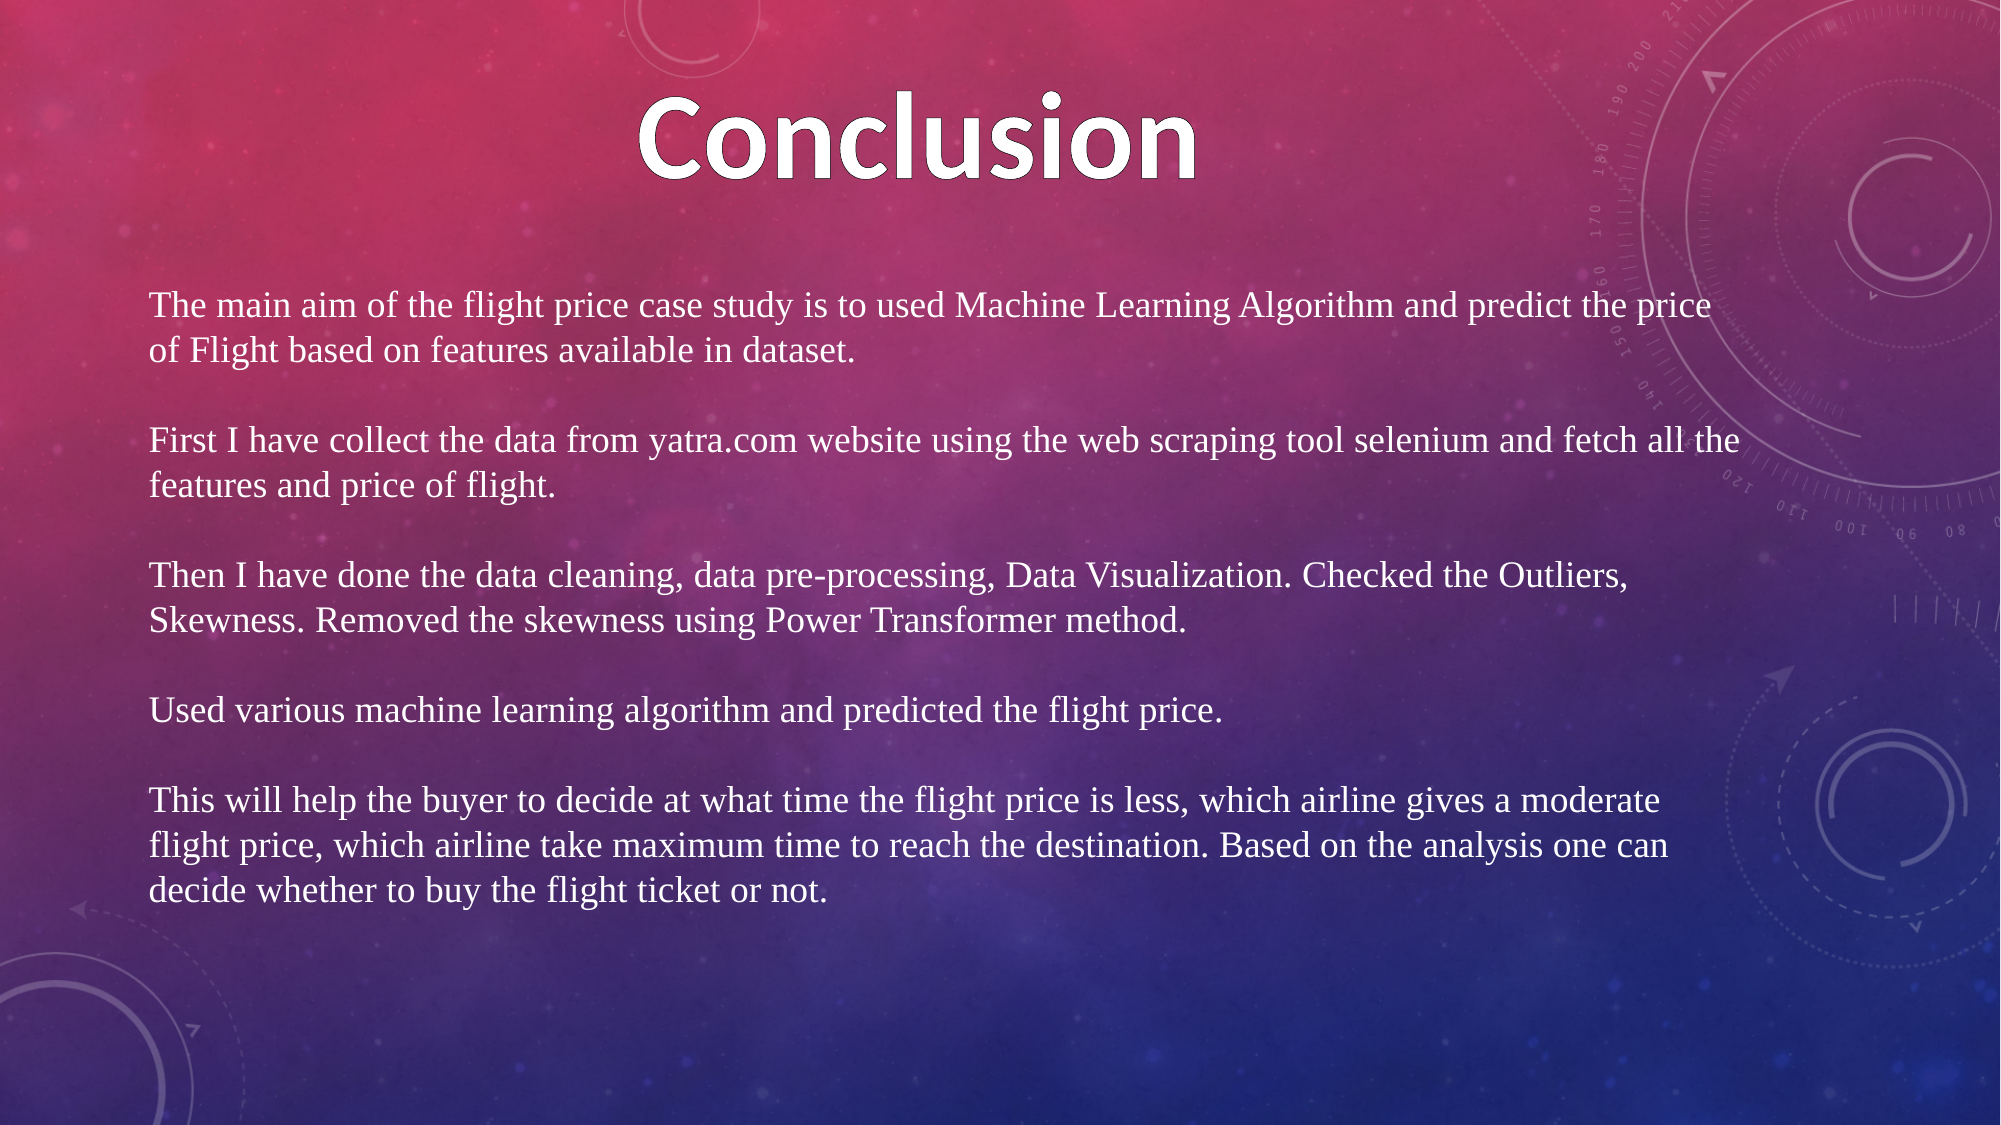

Conclusion
The main aim of the flight price case study is to used Machine Learning Algorithm and predict the price of Flight based on features available in dataset.

First I have collect the data from yatra.com website using the web scraping tool selenium and fetch all the features and price of flight.

Then I have done the data cleaning, data pre-processing, Data Visualization. Checked the Outliers, Skewness. Removed the skewness using Power Transformer method.

Used various machine learning algorithm and predicted the flight price.

This will help the buyer to decide at what time the flight price is less, which airline gives a moderate flight price, which airline take maximum time to reach the destination. Based on the analysis one can decide whether to buy the flight ticket or not.